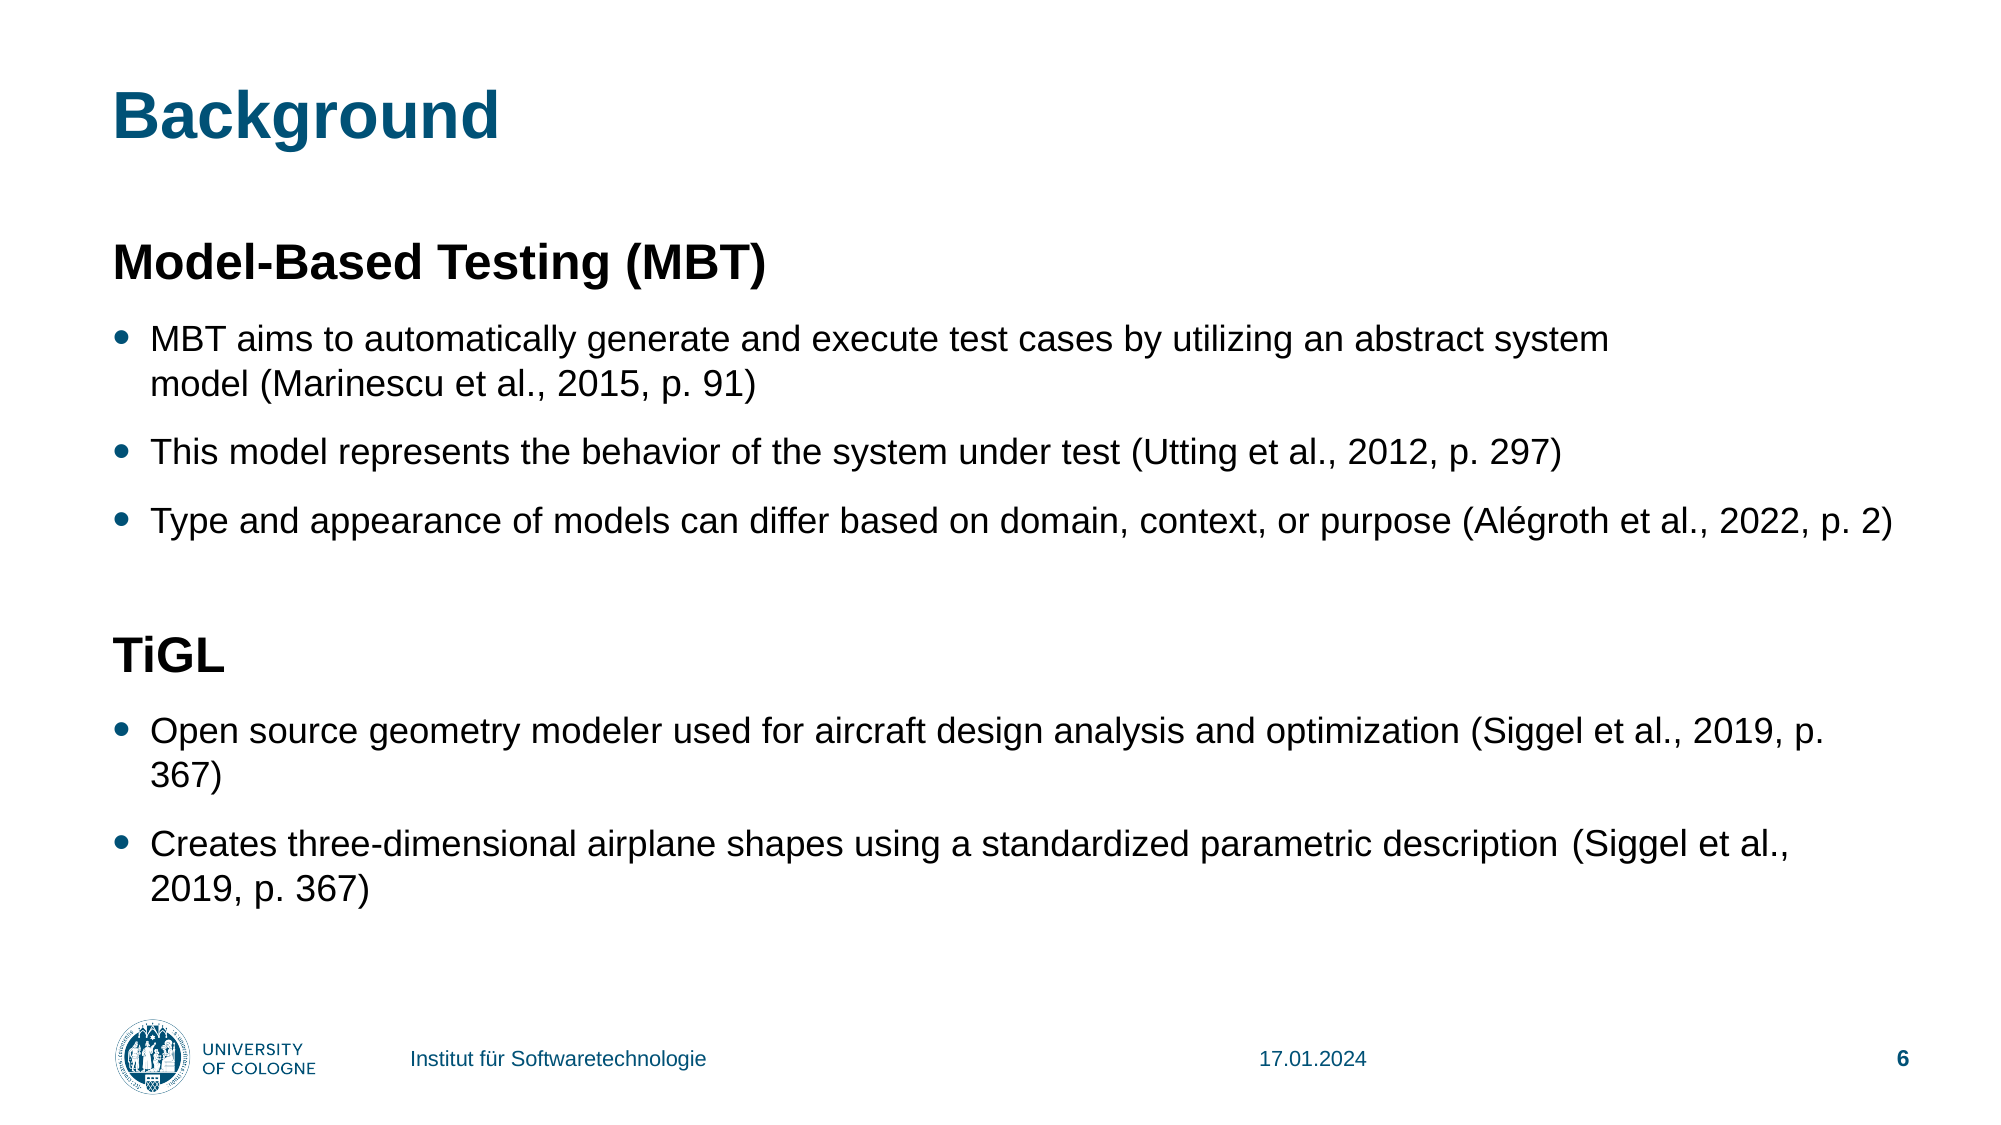

# Background
Model-Based Testing (MBT)
MBT aims to automatically generate and execute test cases by utilizing an abstract system model (Marinescu et al., 2015, p. 91)
This model represents the behavior of the system under test (Utting et al., 2012, p. 297)
Type and appearance of models can differ based on domain, context, or purpose (Alégroth et al., 2022, p. 2)
TiGL
Open source geometry modeler used for aircraft design analysis and optimization (Siggel et al., 2019, p. 367)
Creates three-dimensional airplane shapes using a standardized parametric description (Siggel et al., 2019, p. 367)
Institut für Softwaretechnologie
17.01.2024
6